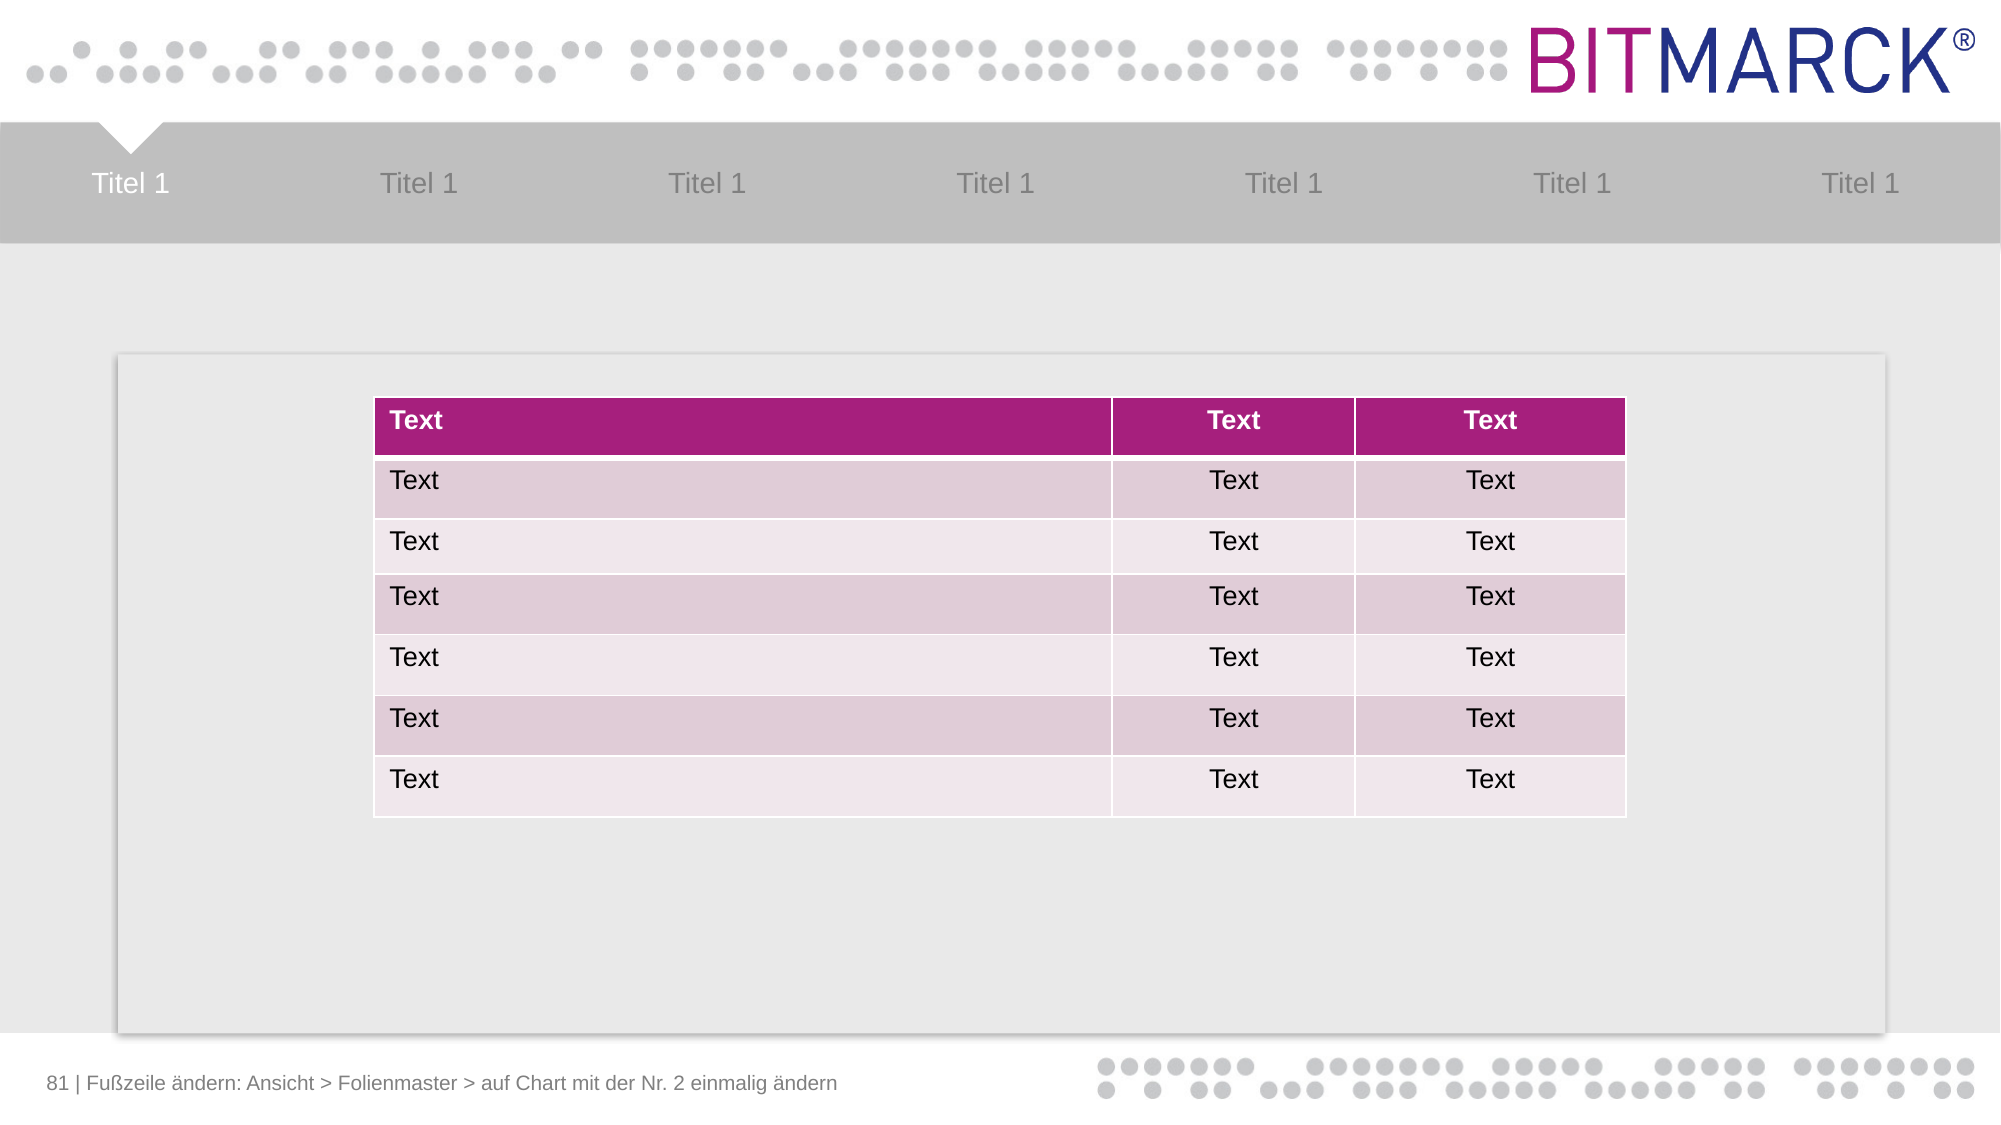

#
| Text | Text | Text |
| --- | --- | --- |
| Text | Text | Text |
| Text | Text | Text |
| Text | Text | Text |
| Text | Text | Text |
| Text | Text | Text |
| Text | Text | Text |